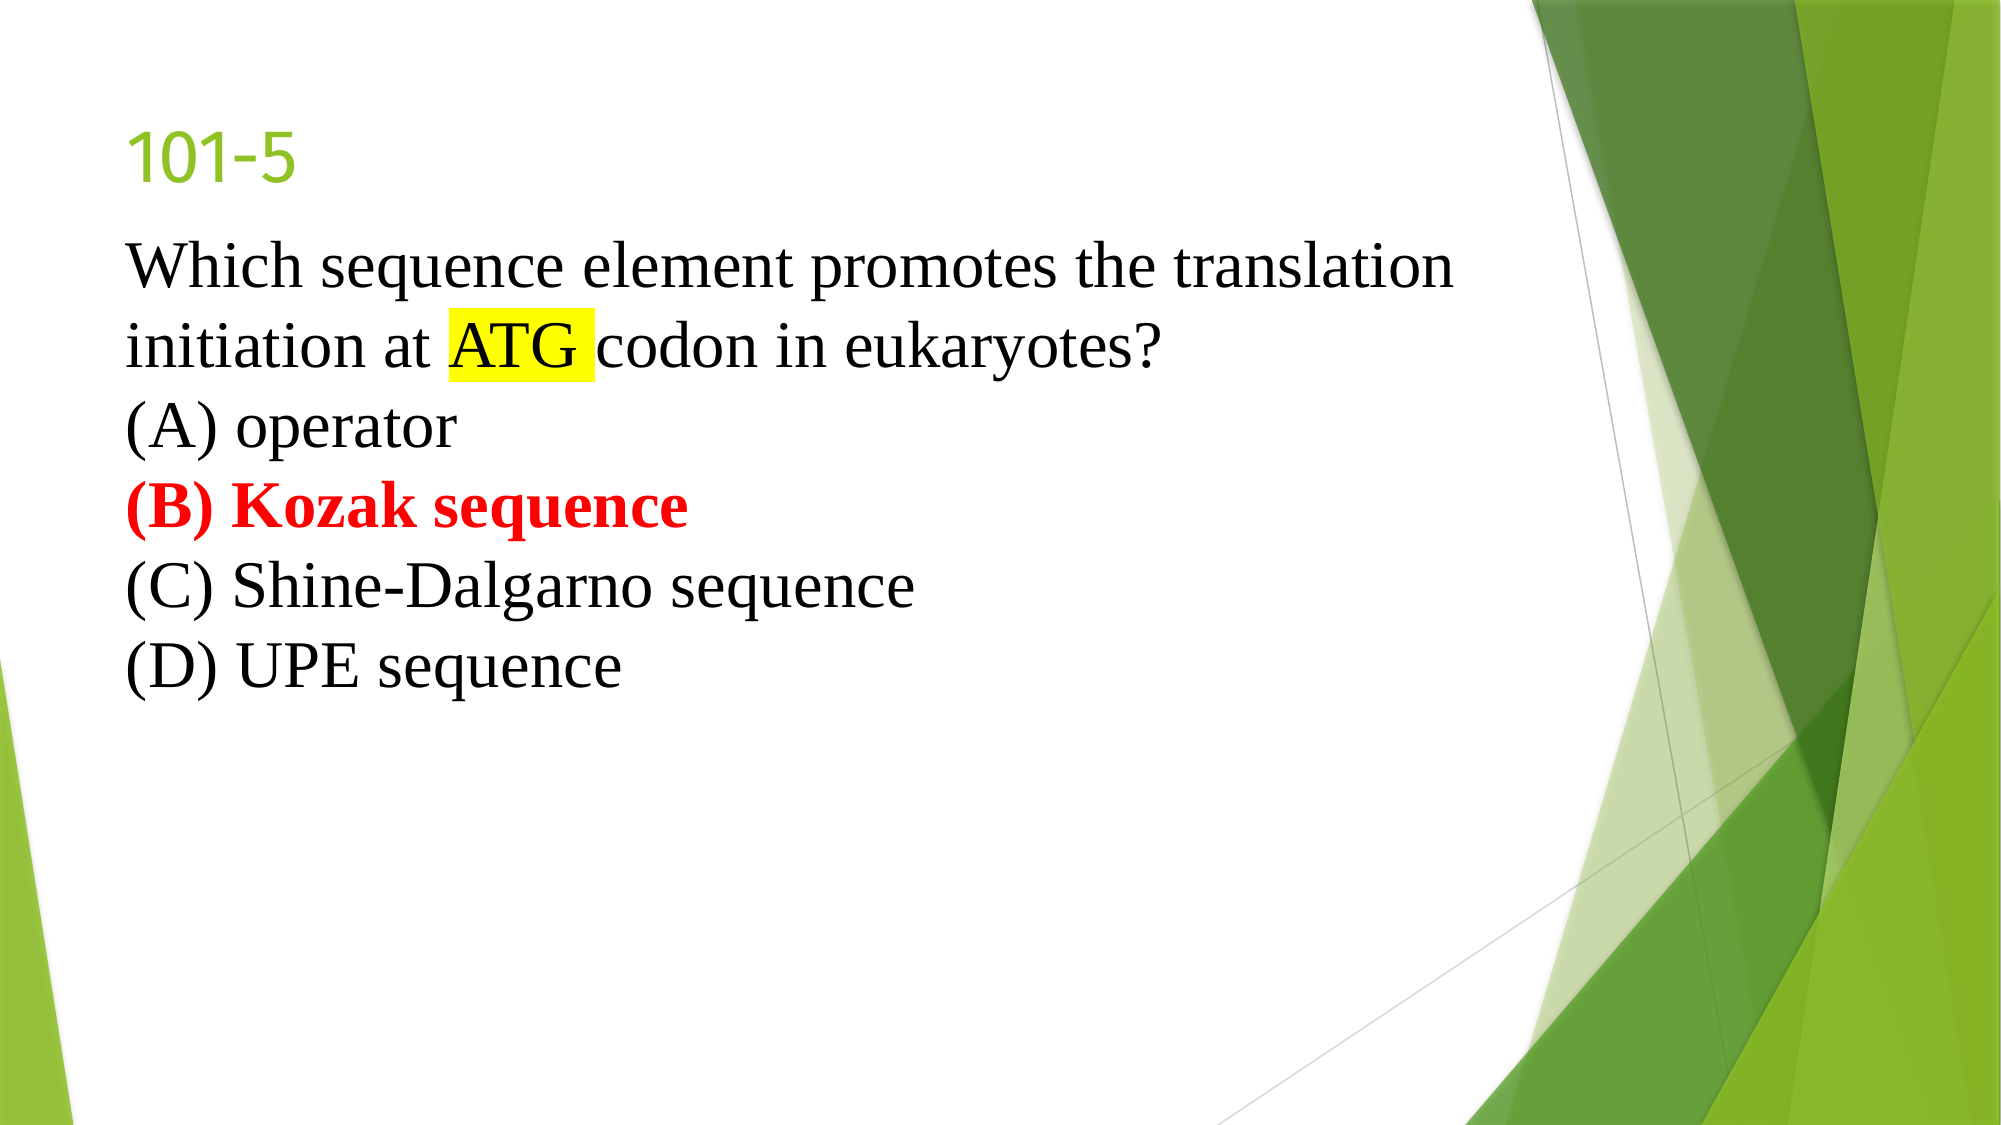

# 101-5
Which sequence element promotes the translation initiation at ATG codon in eukaryotes?
(A) operator
(B) Kozak sequence
(C) Shine-Dalgarno sequence
(D) UPE sequence